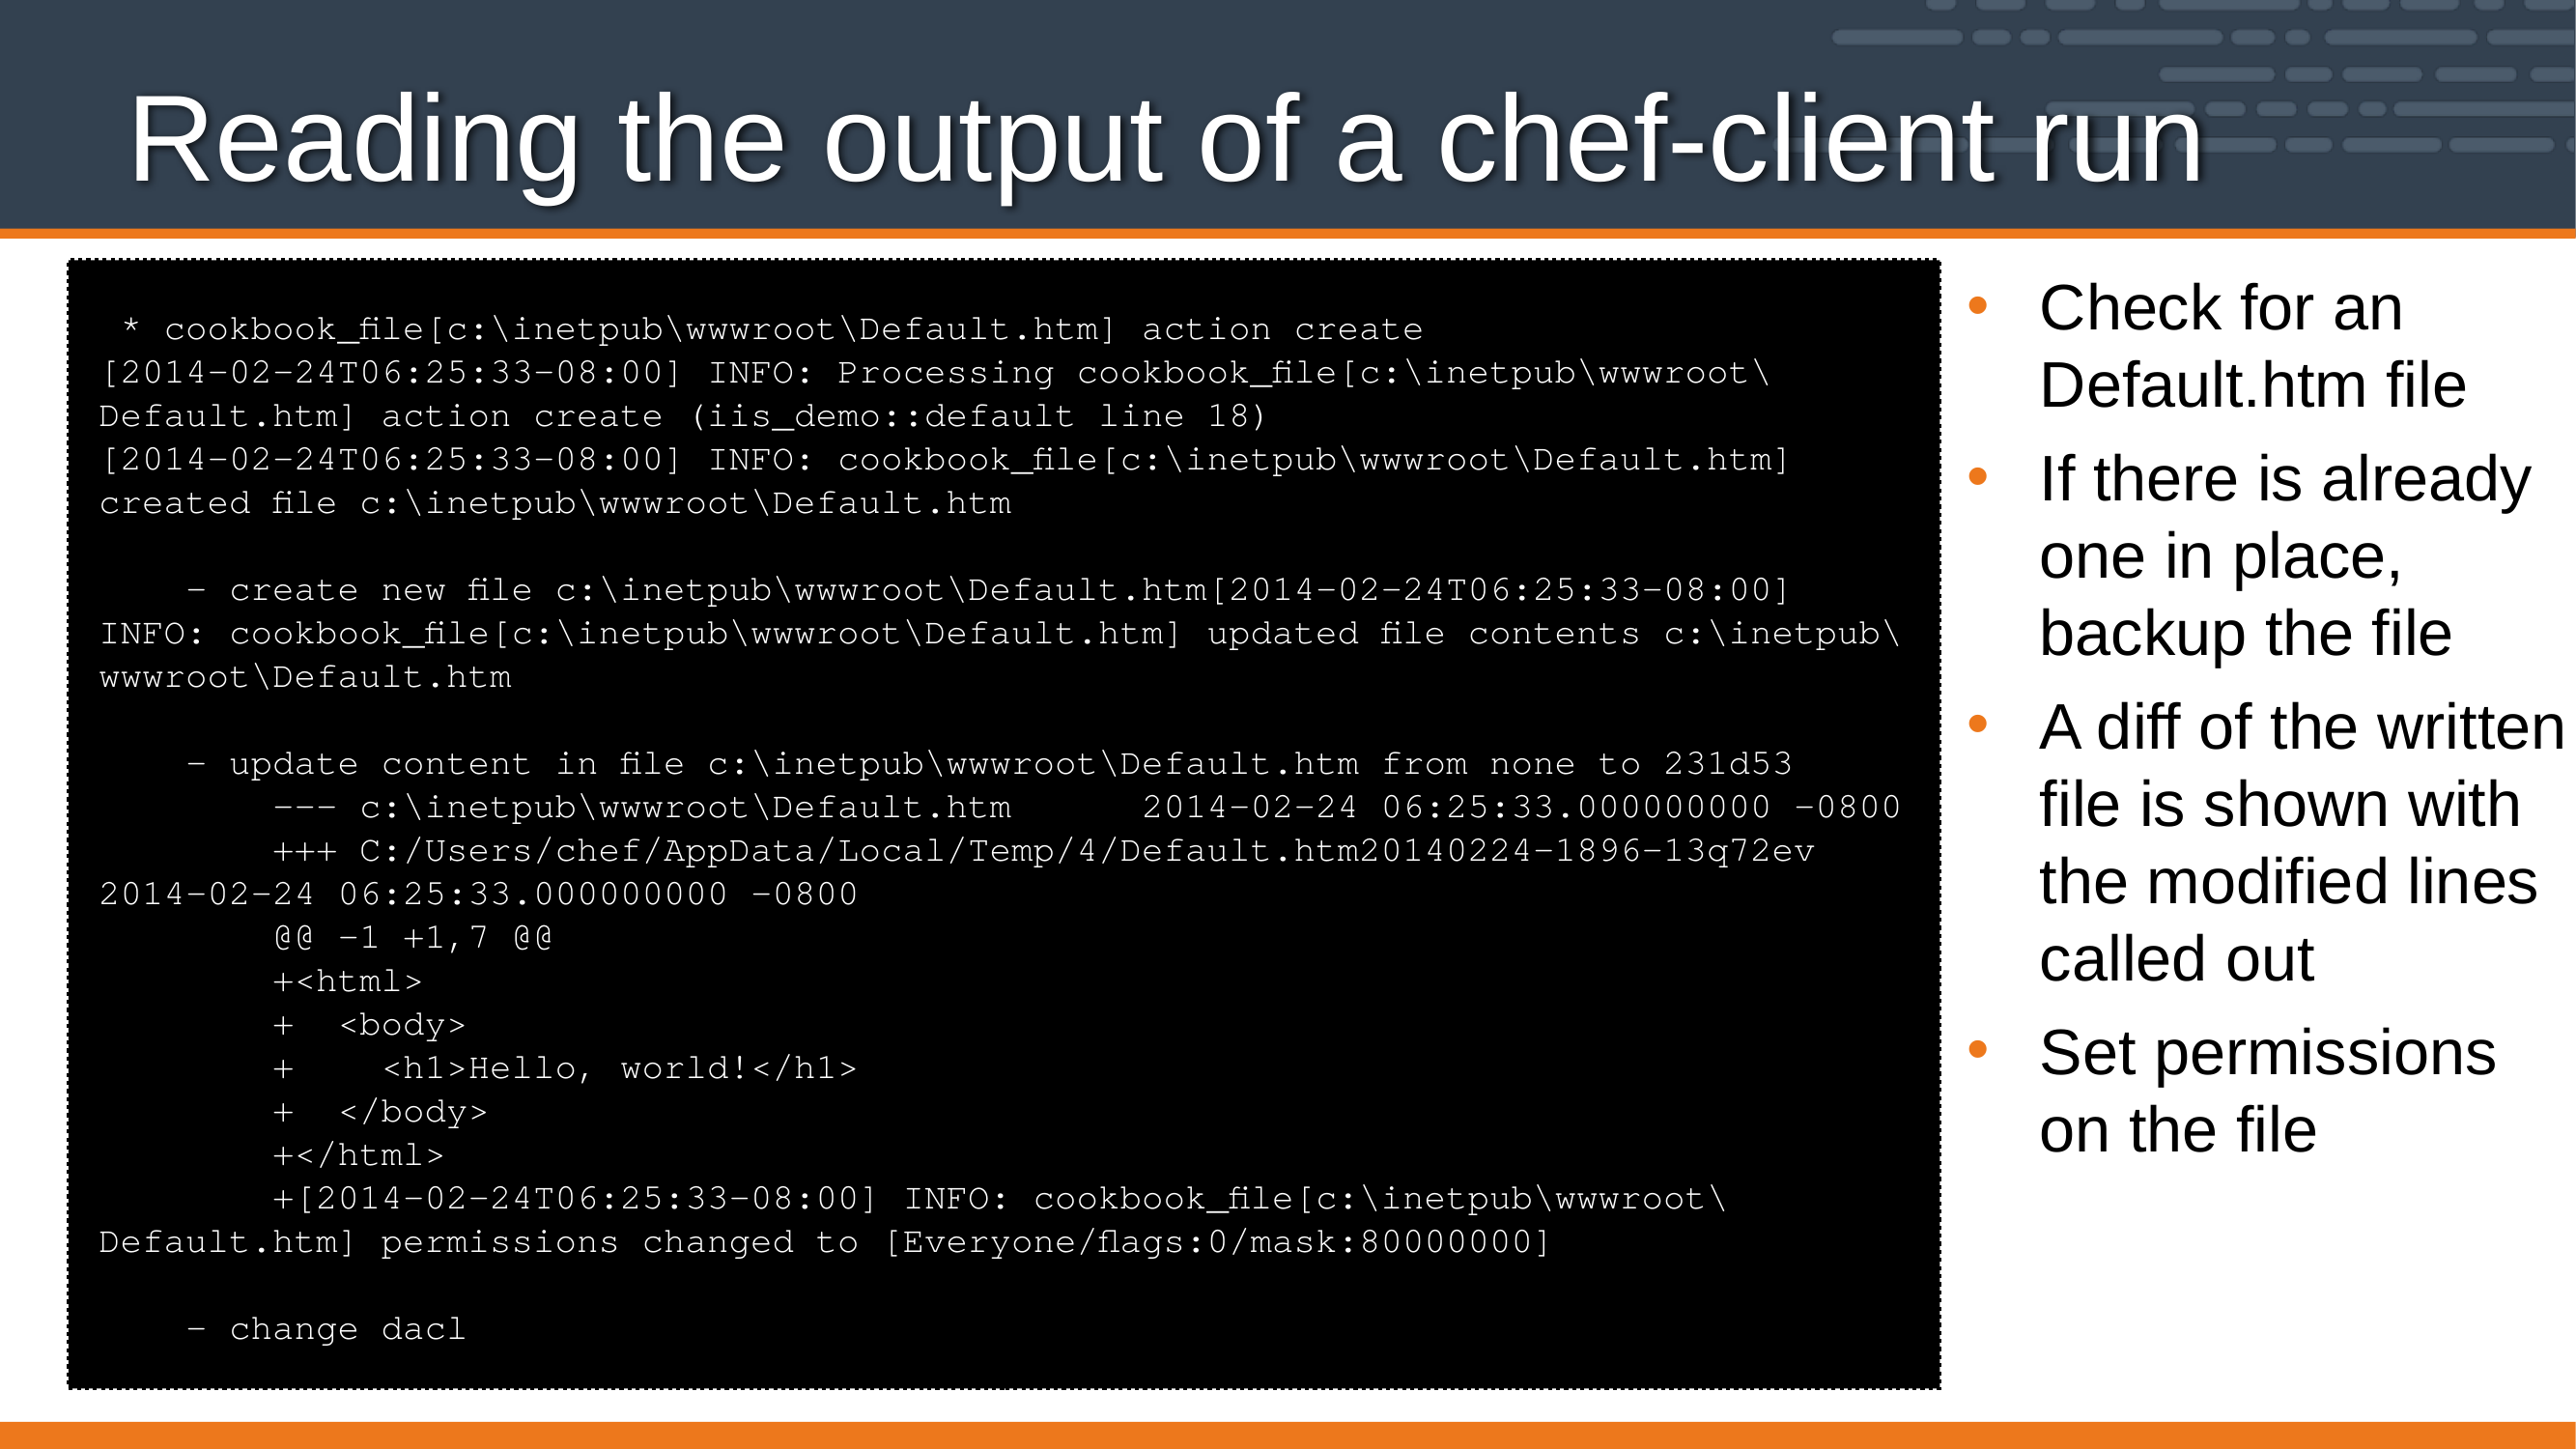

# Reading the output of a chef-client run

 * cookbook_file[c:\inetpub\wwwroot\Default.htm] action create
[2014-02-24T06:25:33-08:00] INFO: Processing cookbook_file[c:\inetpub\wwwroot\Default.htm] action create (iis_demo::default line 18)
[2014-02-24T06:25:33-08:00] INFO: cookbook_file[c:\inetpub\wwwroot\Default.htm] created file c:\inetpub\wwwroot\Default.htm

    - create new file c:\inetpub\wwwroot\Default.htm[2014-02-24T06:25:33-08:00] INFO: cookbook_file[c:\inetpub\wwwroot\Default.htm] updated file contents c:\inetpub\wwwroot\Default.htm

    - update content in file c:\inetpub\wwwroot\Default.htm from none to 231d53
        --- c:\inetpub\wwwroot\Default.htm      2014-02-24 06:25:33.000000000 -0800
        +++ C:/Users/chef/AppData/Local/Temp/4/Default.htm20140224-1896-13q72ev 2014-02-24 06:25:33.000000000 -0800
        @@ -1 +1,7 @@
        +<html>
        +  <body>
        +    <h1>Hello, world!</h1>
        +  </body>
        +</html>
        +[2014-02-24T06:25:33-08:00] INFO: cookbook_file[c:\inetpub\wwwroot\Default.htm] permissions changed to [Everyone/flags:0/mask:80000000]

    - change dacl
Check for an Default.htm file
If there is already one in place, backup the file
A diff of the written file is shown with the modified lines called out
Set permissions on the file